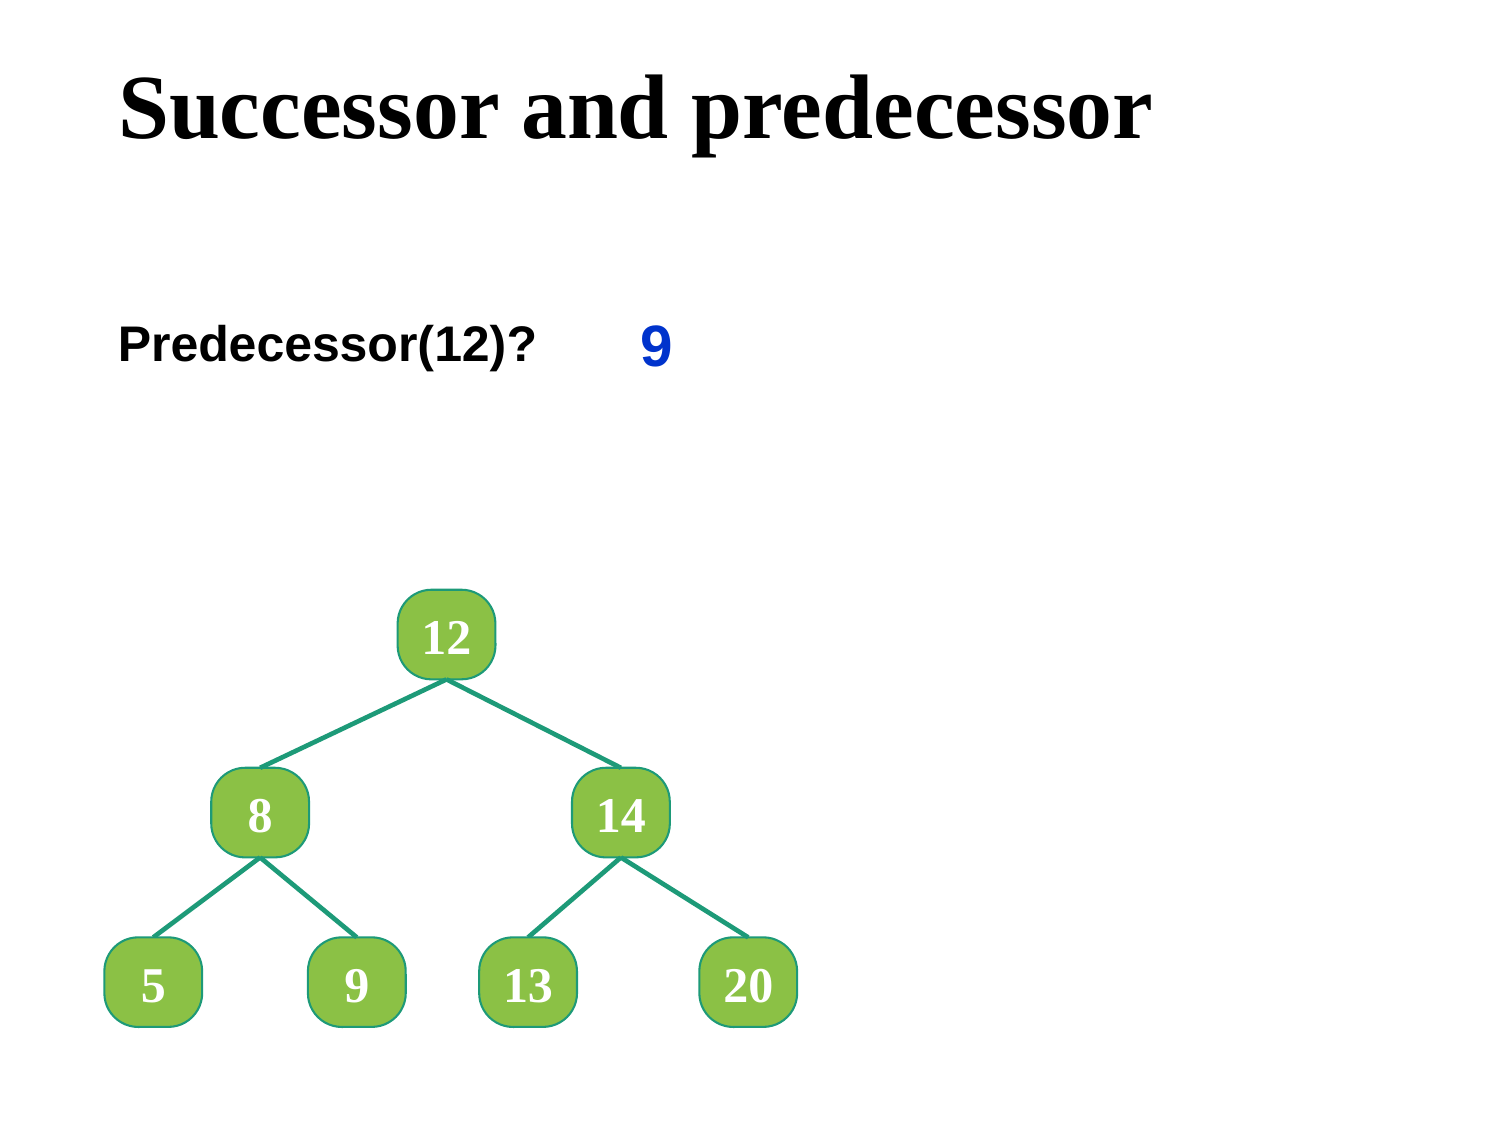

# Successor and predecessor
9
Predecessor(12)?
12
8
14
5
9
13
20